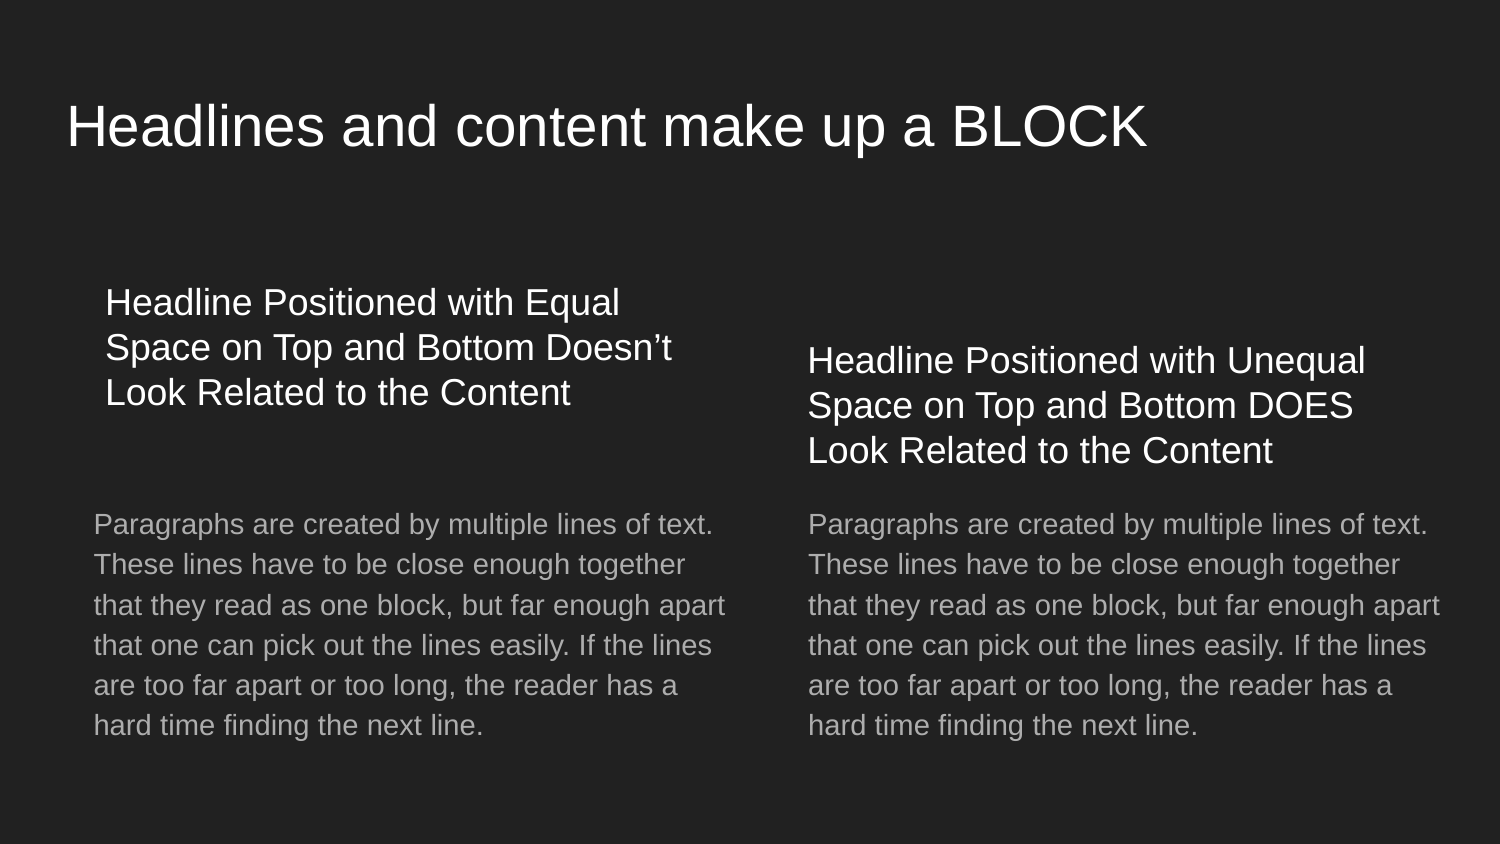

# Headlines and content make up a BLOCK
Headline Positioned with Equal Space on Top and Bottom Doesn’t Look Related to the Content
Headline Positioned with Unequal Space on Top and Bottom DOES Look Related to the Content
Paragraphs are created by multiple lines of text. These lines have to be close enough together that they read as one block, but far enough apart that one can pick out the lines easily. If the lines are too far apart or too long, the reader has a hard time finding the next line.
Paragraphs are created by multiple lines of text. These lines have to be close enough together that they read as one block, but far enough apart that one can pick out the lines easily. If the lines are too far apart or too long, the reader has a hard time finding the next line.